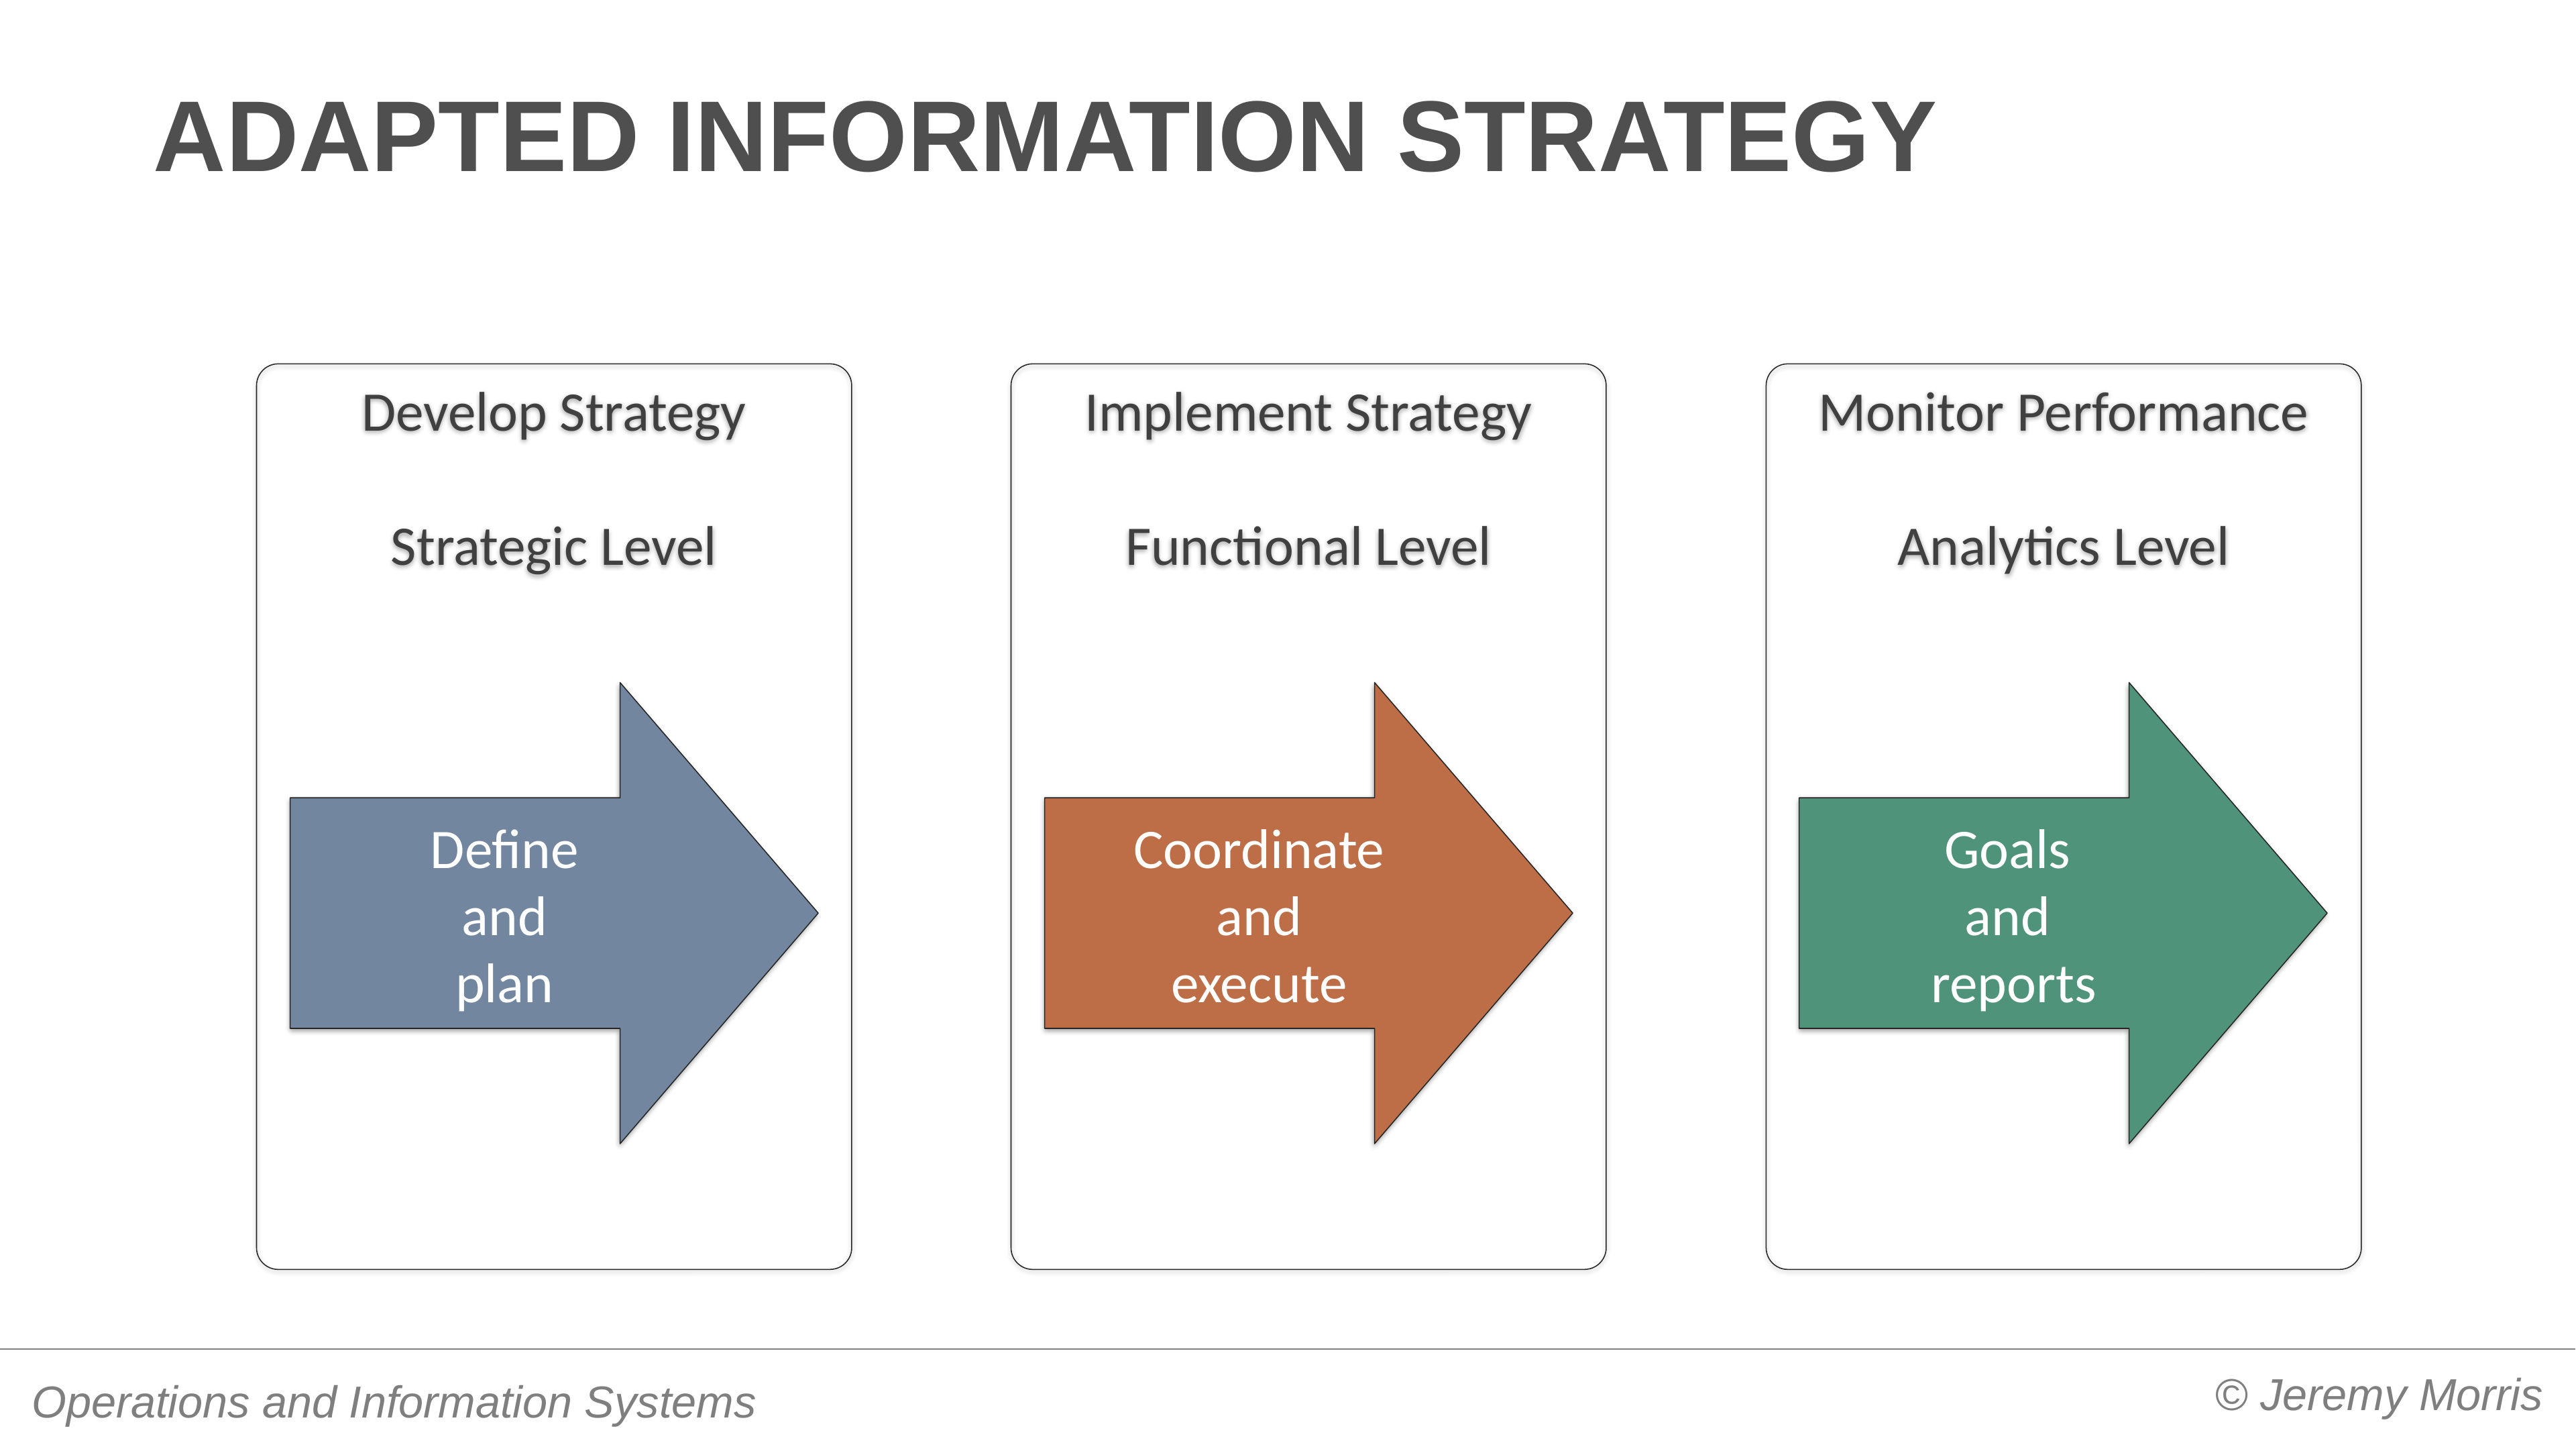

# Adapted information strategy
Develop Strategy

Strategic Level
Implement Strategy

Functional Level
Monitor Performance

Analytics Level
Define
and
plan
Coordinate
and
execute
Goals
and
reports